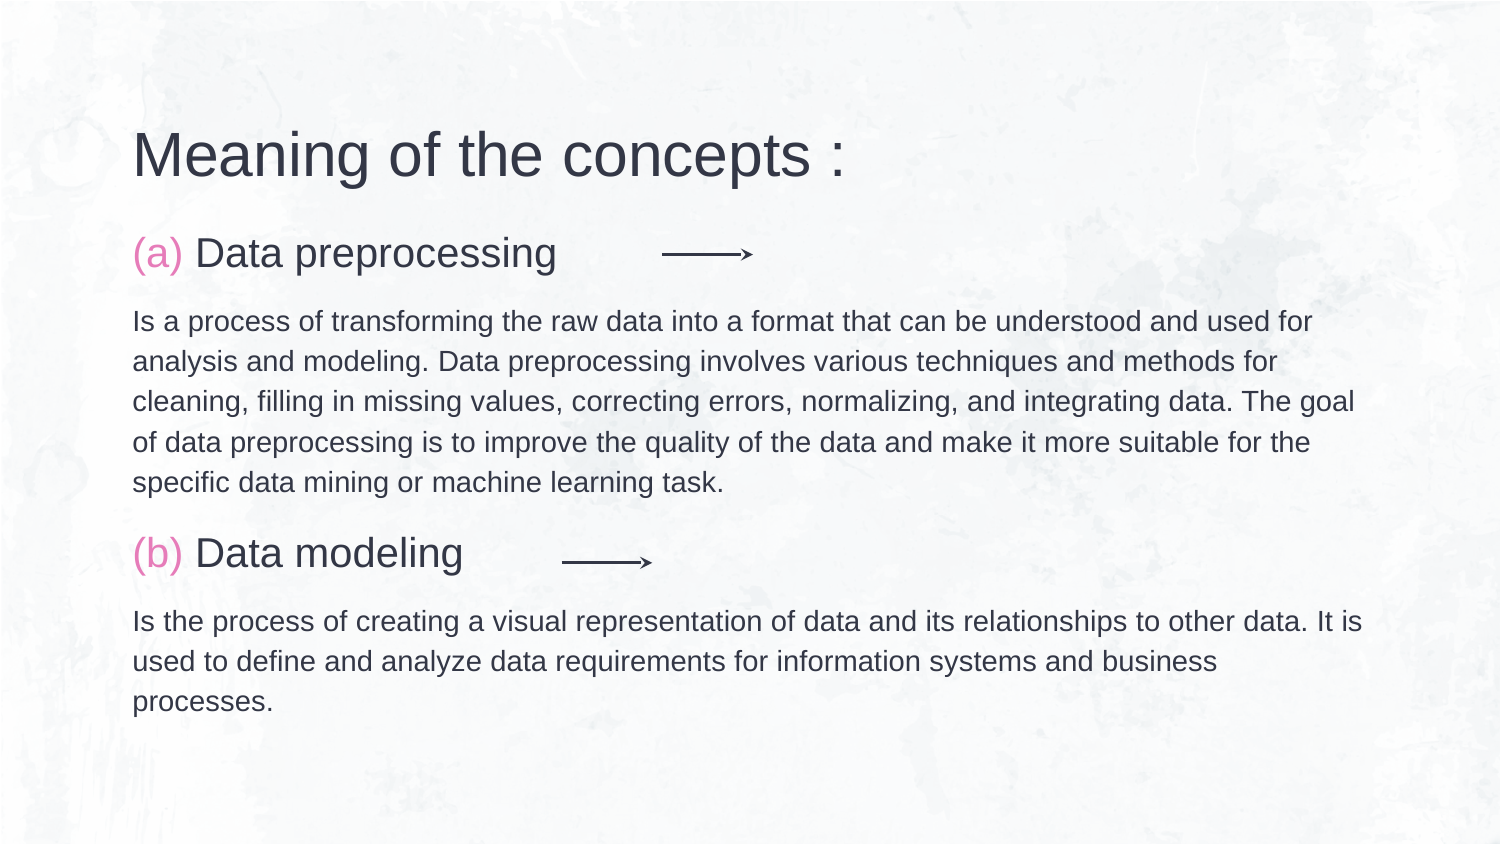

# Meaning of the concepts :
(a) Data preprocessing
Is a process of transforming the raw data into a format that can be understood and used for analysis and modeling. Data preprocessing involves various techniques and methods for cleaning, filling in missing values, correcting errors, normalizing, and integrating data. The goal of data preprocessing is to improve the quality of the data and make it more suitable for the specific data mining or machine learning task.
(b) Data modeling
Is the process of creating a visual representation of data and its relationships to other data. It is used to define and analyze data requirements for information systems and business processes.